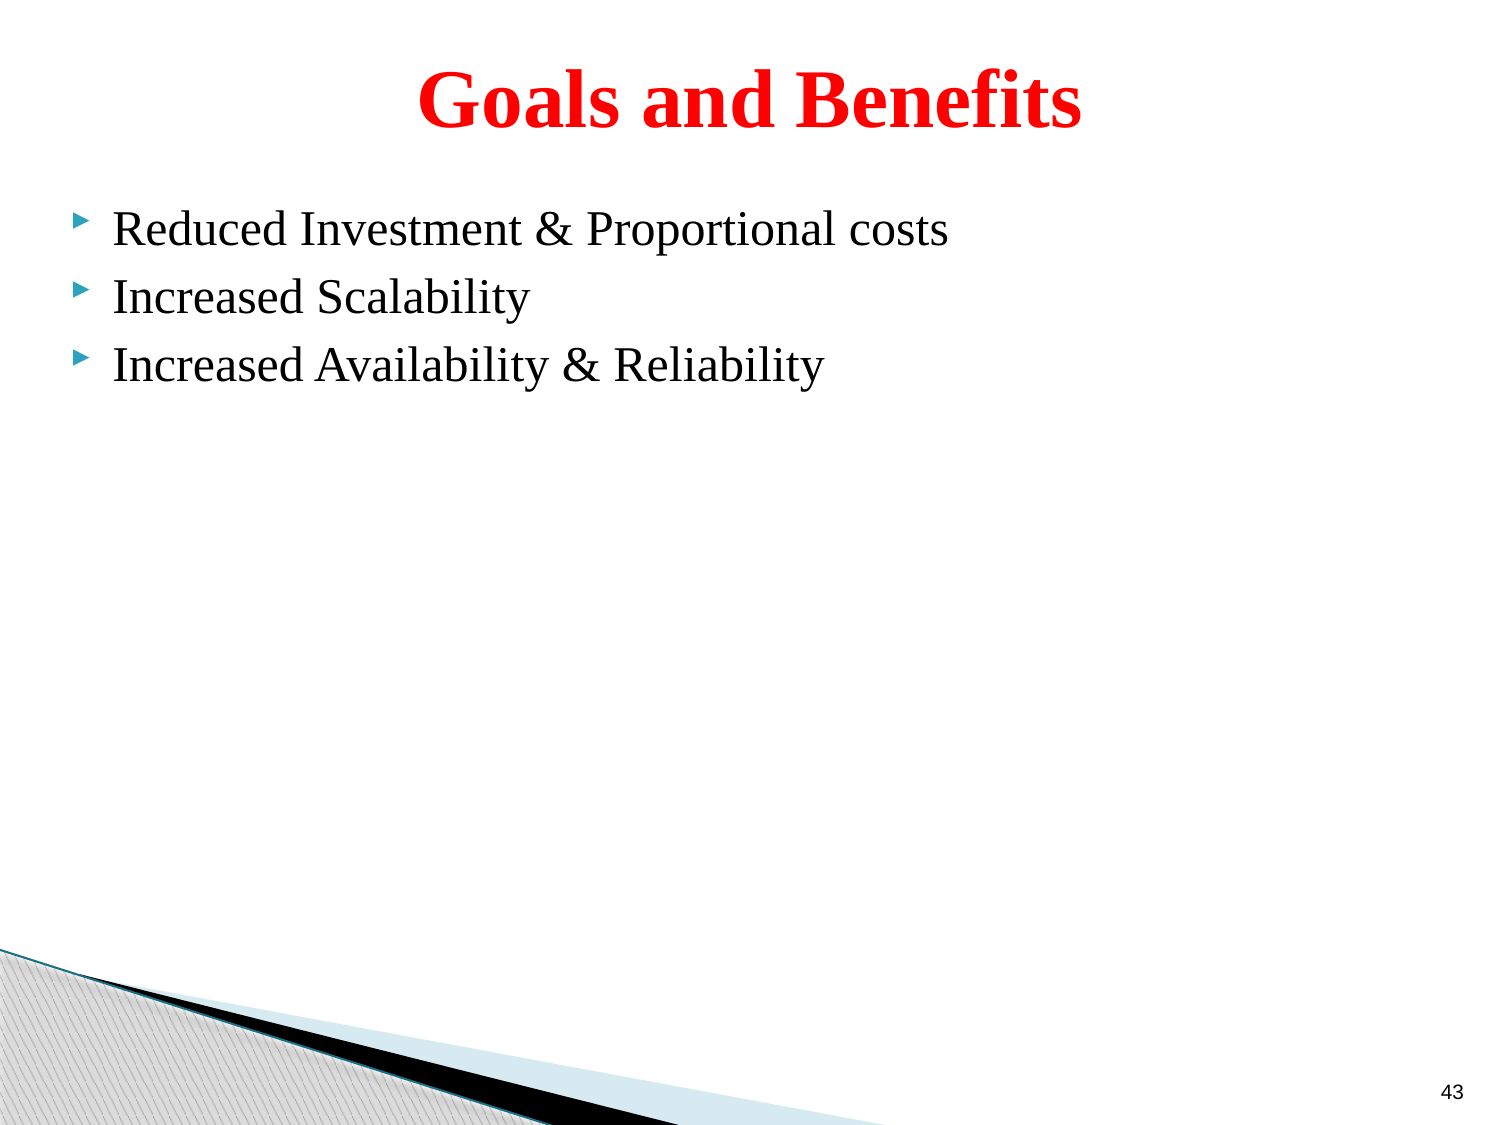

# Goals and Benefits
Reduced Investment & Proportional costs
Increased Scalability
Increased Availability & Reliability
43